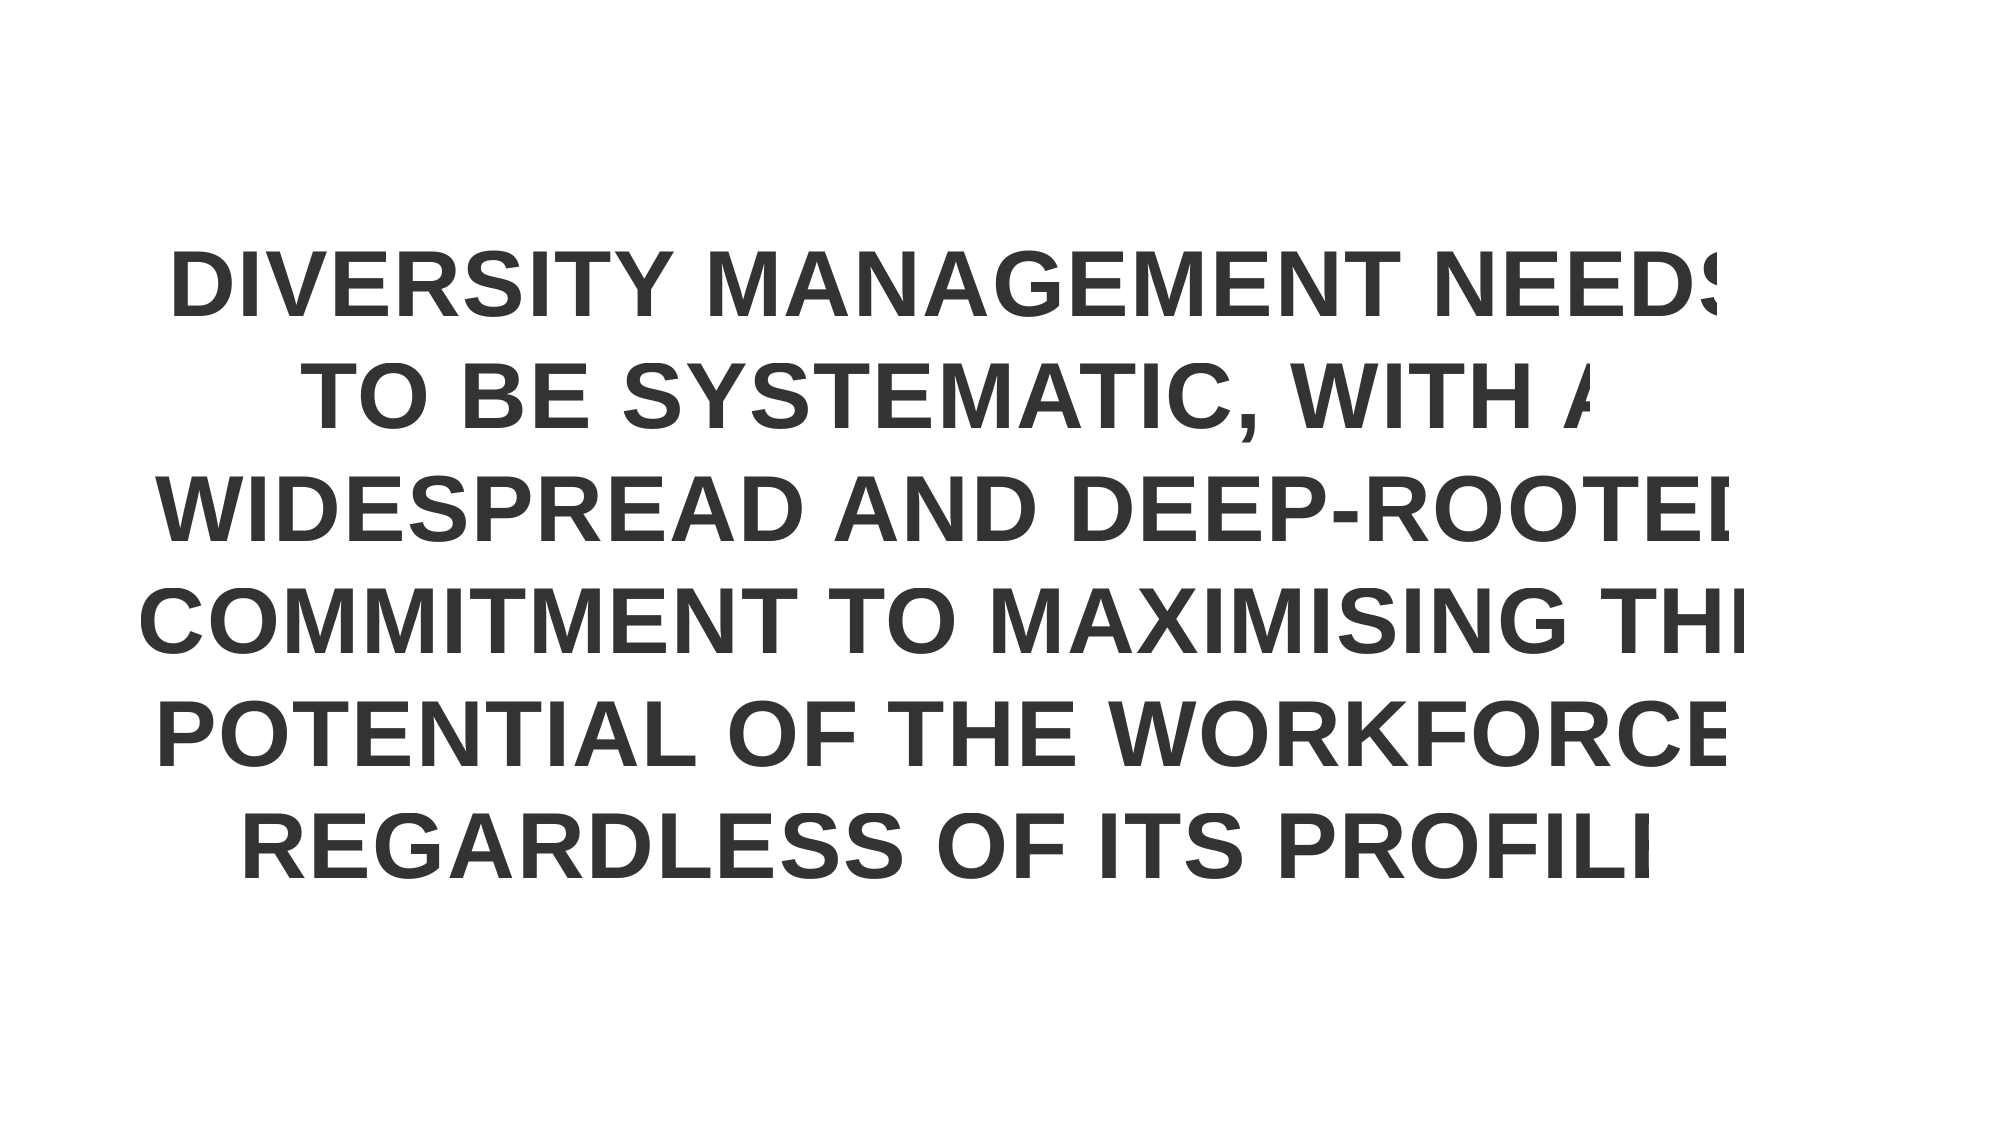

diversity management needs
to be systematic, with a
widespread and deep-rooted
commitment to maximising the
potential of the workforce,
regardless of its profile